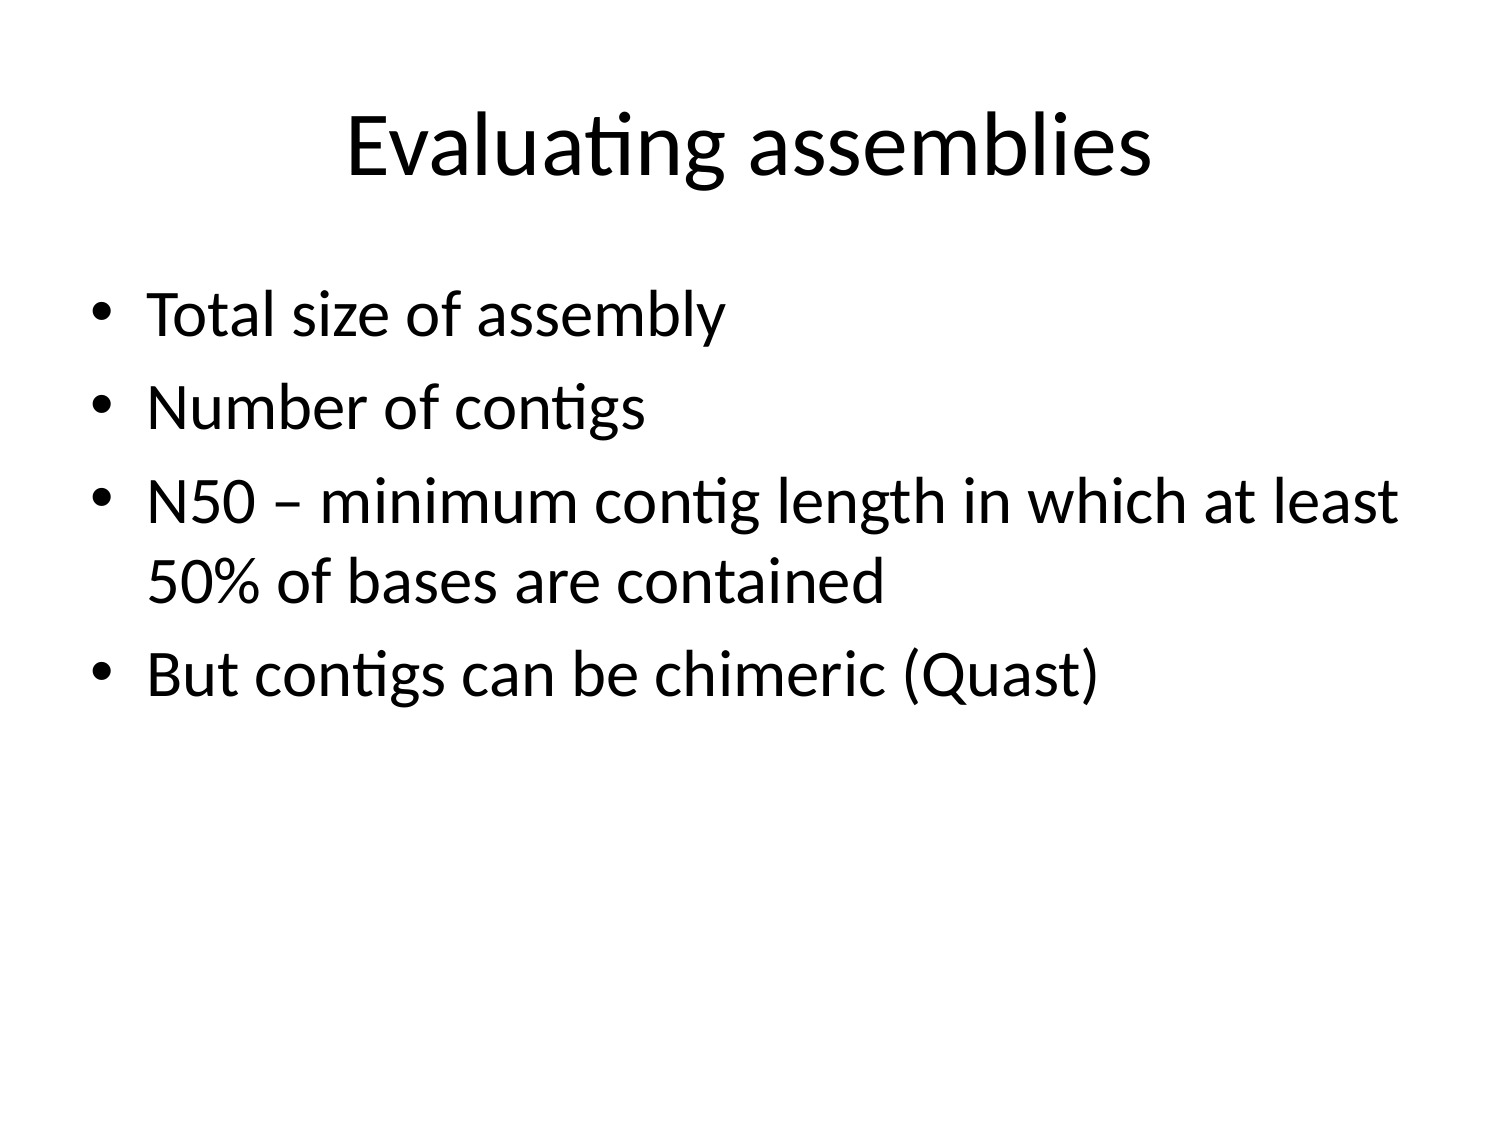

# Evaluating assemblies
Total size of assembly
Number of contigs
N50 – minimum contig length in which at least 50% of bases are contained
But contigs can be chimeric (Quast)